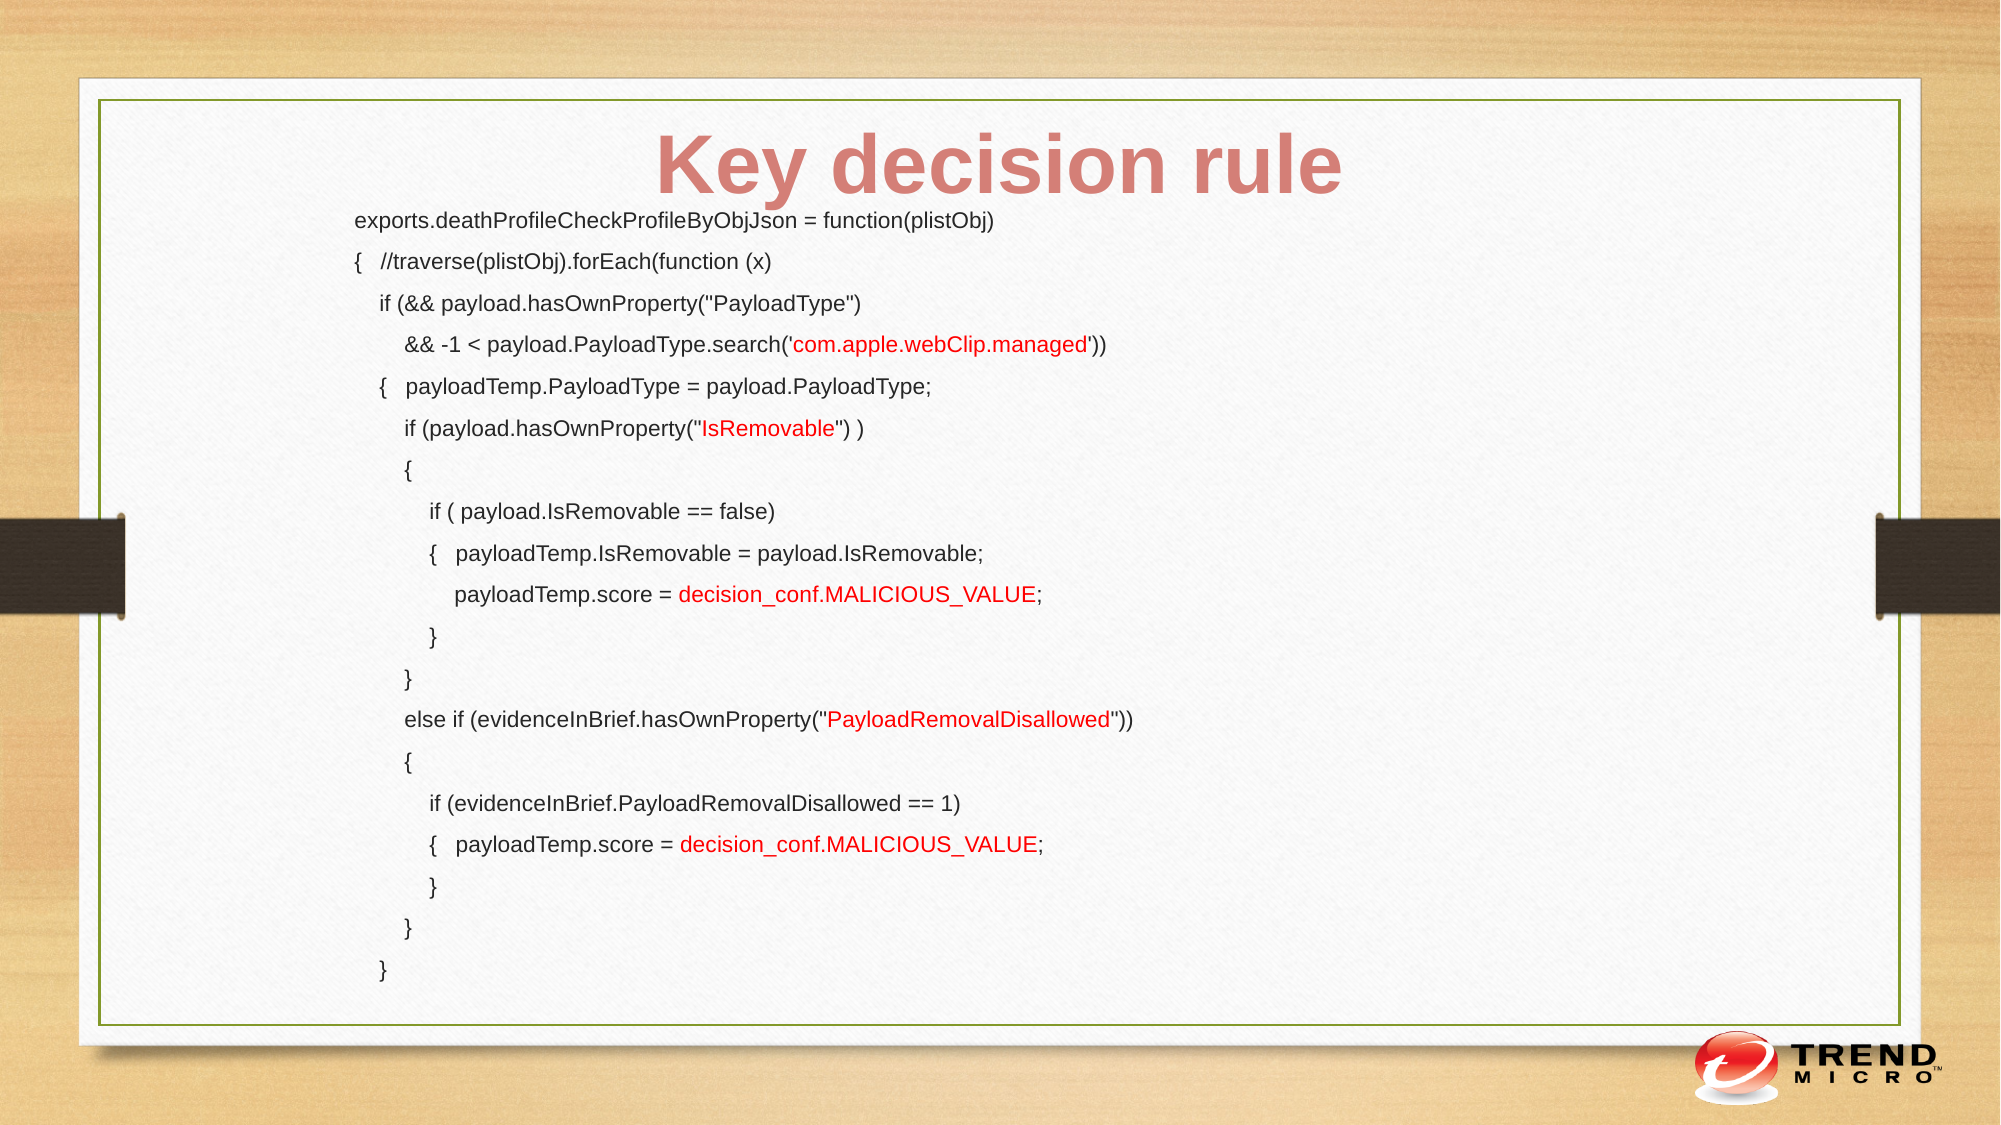

Key decision rule
exports.deathProfileCheckProfileByObjJson = function(plistObj)
{   //traverse(plistObj).forEach(function (x)
    if (&& payload.hasOwnProperty("PayloadType")
        && -1 < payload.PayloadType.search('com.apple.webClip.managed'))
    {   payloadTemp.PayloadType = payload.PayloadType;
        if (payload.hasOwnProperty("IsRemovable") )
        {
            if ( payload.IsRemovable == false)
            {   payloadTemp.IsRemovable = payload.IsRemovable;
                payloadTemp.score = decision_conf.MALICIOUS_VALUE;
            }
        }
        else if (evidenceInBrief.hasOwnProperty("PayloadRemovalDisallowed"))
        {
            if (evidenceInBrief.PayloadRemovalDisallowed == 1)
            {   payloadTemp.score = decision_conf.MALICIOUS_VALUE;
            }
        }
    }